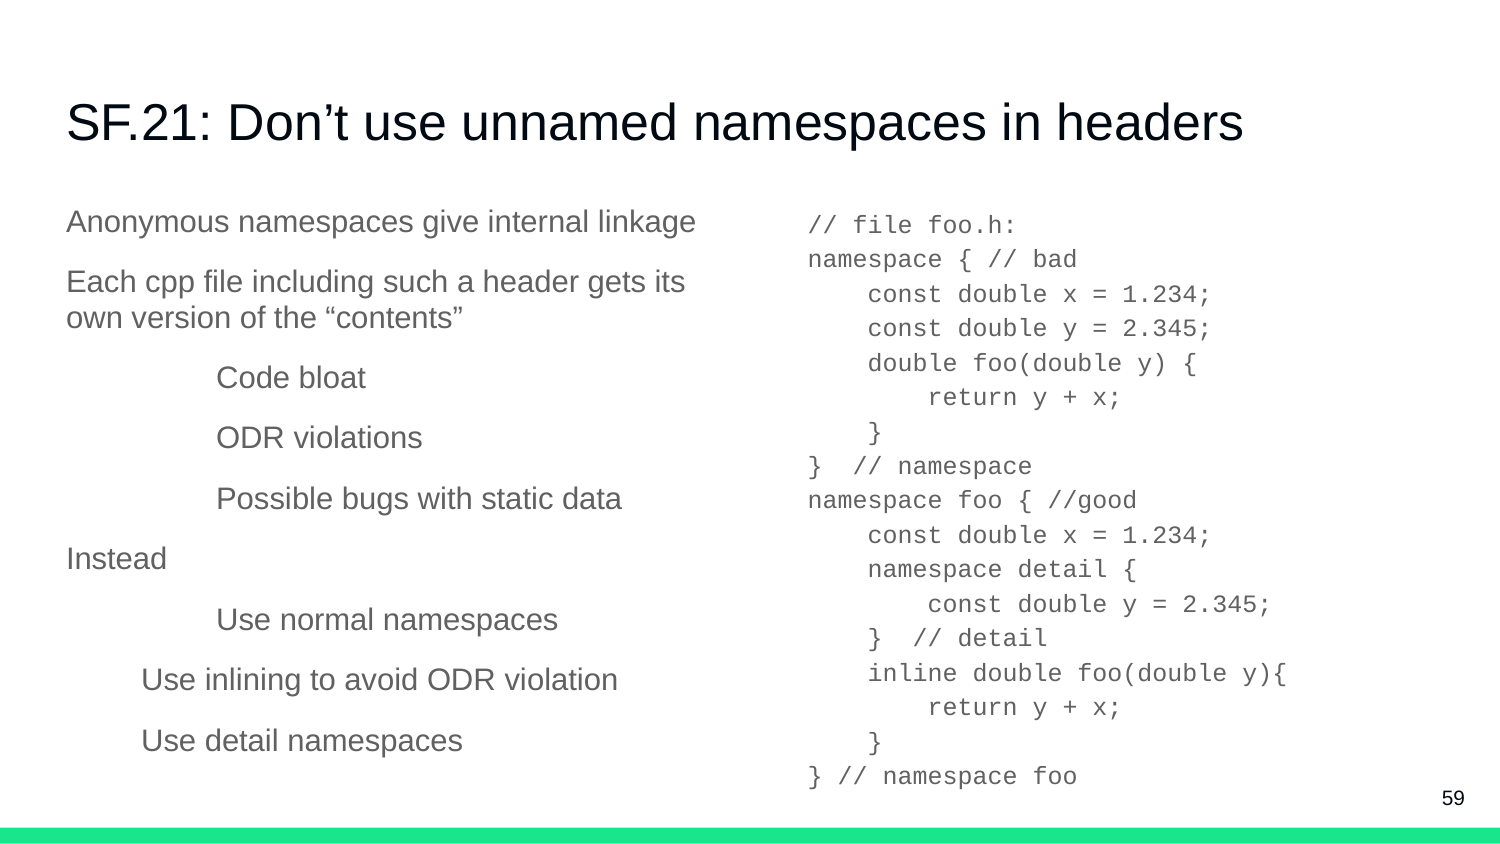

# SF.21: Don’t use unnamed namespaces in headers

Anonymous namespaces give internal linkage
Each cpp file including such a header gets its own version of the “contents”
	Code bloat
	ODR violations
	Possible bugs with static data
Instead
	Use normal namespaces
Use inlining to avoid ODR violation
Use detail namespaces
// file foo.h:
namespace { // bad
    const double x = 1.234;
    const double y = 2.345;
    double foo(double y) {
        return y + x;
    }
}  // namespace
namespace foo { //good
    const double x = 1.234;
    namespace detail {
        const double y = 2.345;
    }  // detail
    inline double foo(double y){
        return y + x;
    }
} // namespace foo
59